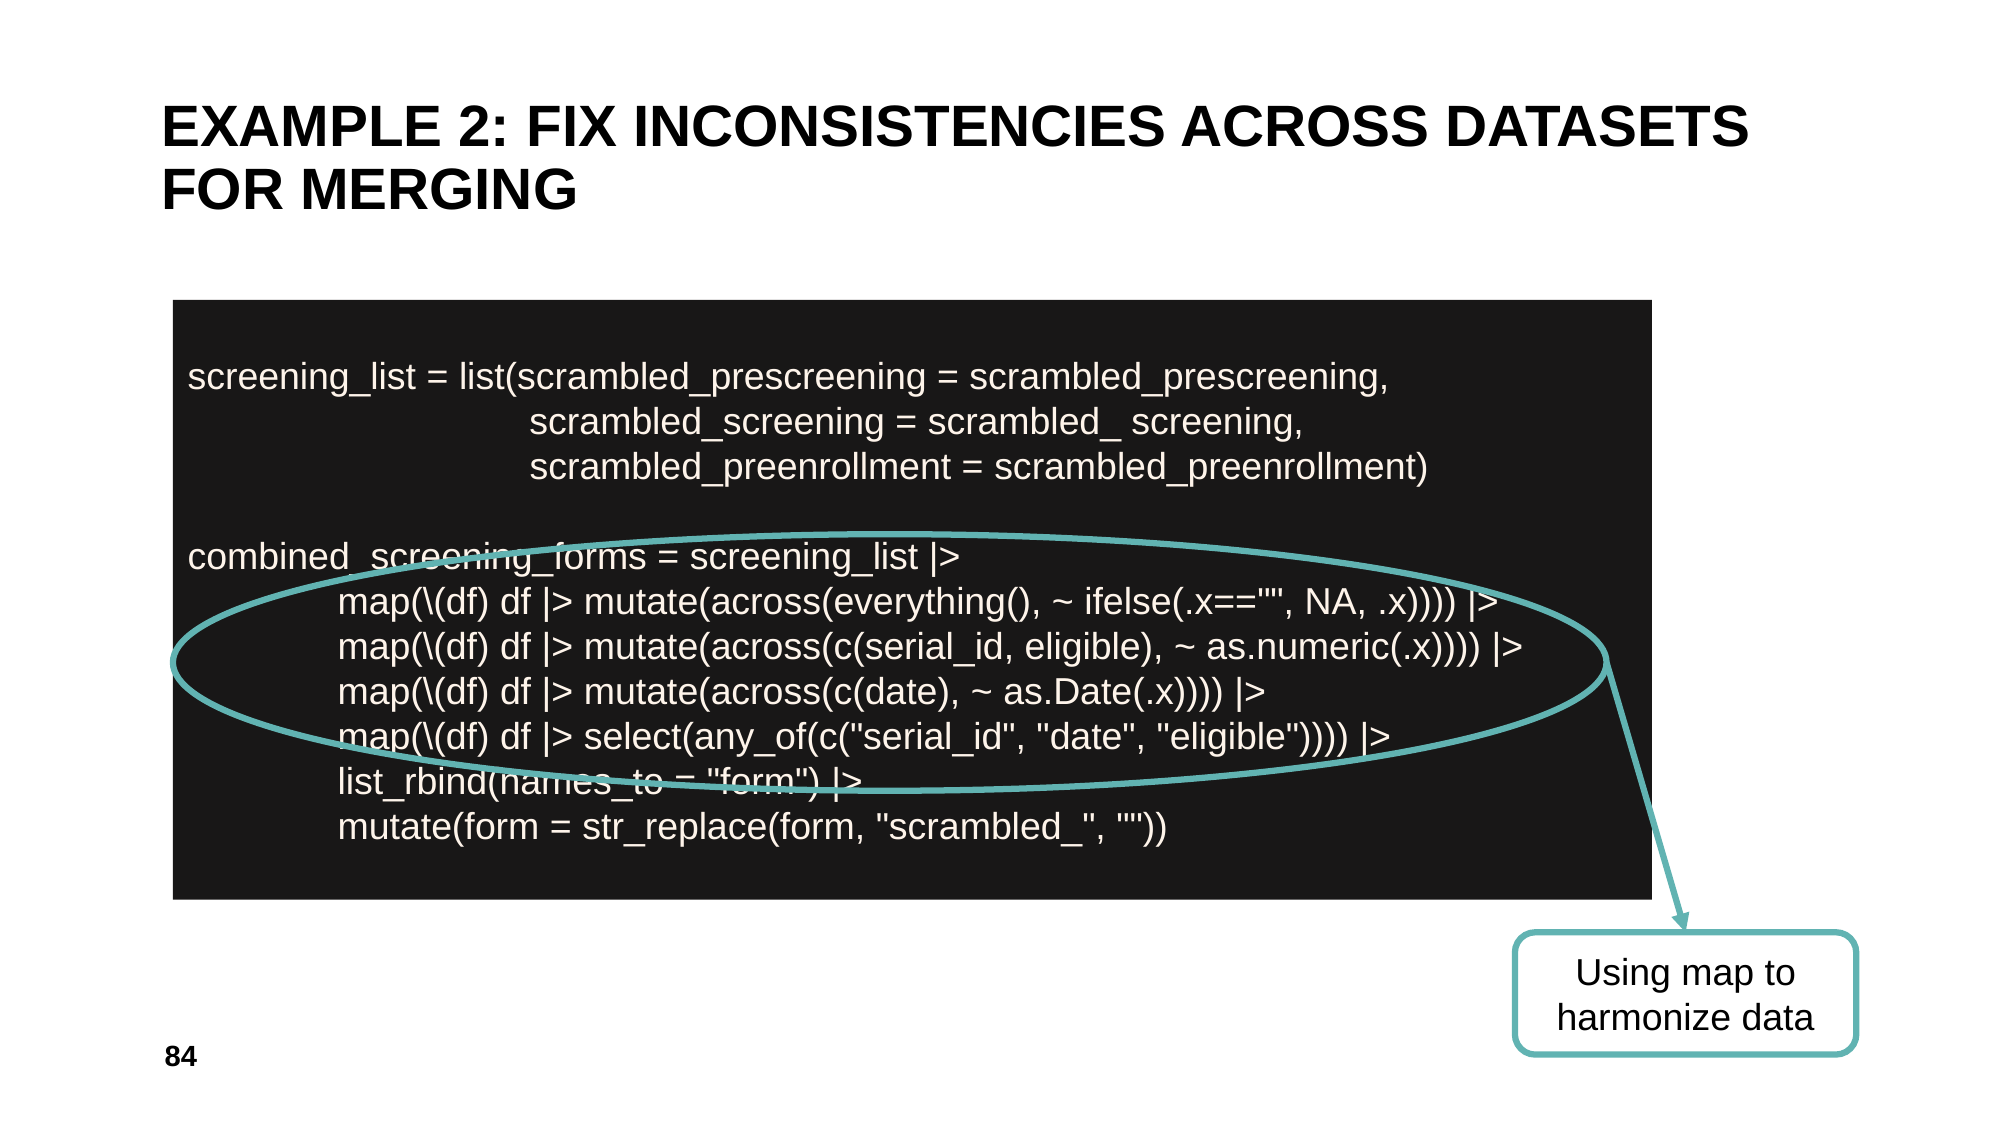

# example 2: fix inconsistencies across datasets for merging

screening_list = list(scrambled_prescreening = scrambled_prescreening, 			    scrambled_screening = scrambled_ screening,
		    scrambled_preenrollment = scrambled_preenrollment)

combined_screening_forms = screening_list |>
	map(\(df) df |> mutate(across(everything(), ~ ifelse(.x=="", NA, .x)))) |>
	map(\(df) df |> mutate(across(c(serial_id, eligible), ~ as.numeric(.x)))) |>
	map(\(df) df |> mutate(across(c(date), ~ as.Date(.x)))) |>
	map(\(df) df |> select(any_of(c("serial_id", "date", "eligible")))) |>
	list_rbind(names_to = "form") |>
	mutate(form = str_replace(form, "scrambled_", ""))

Using map to harmonize data
84